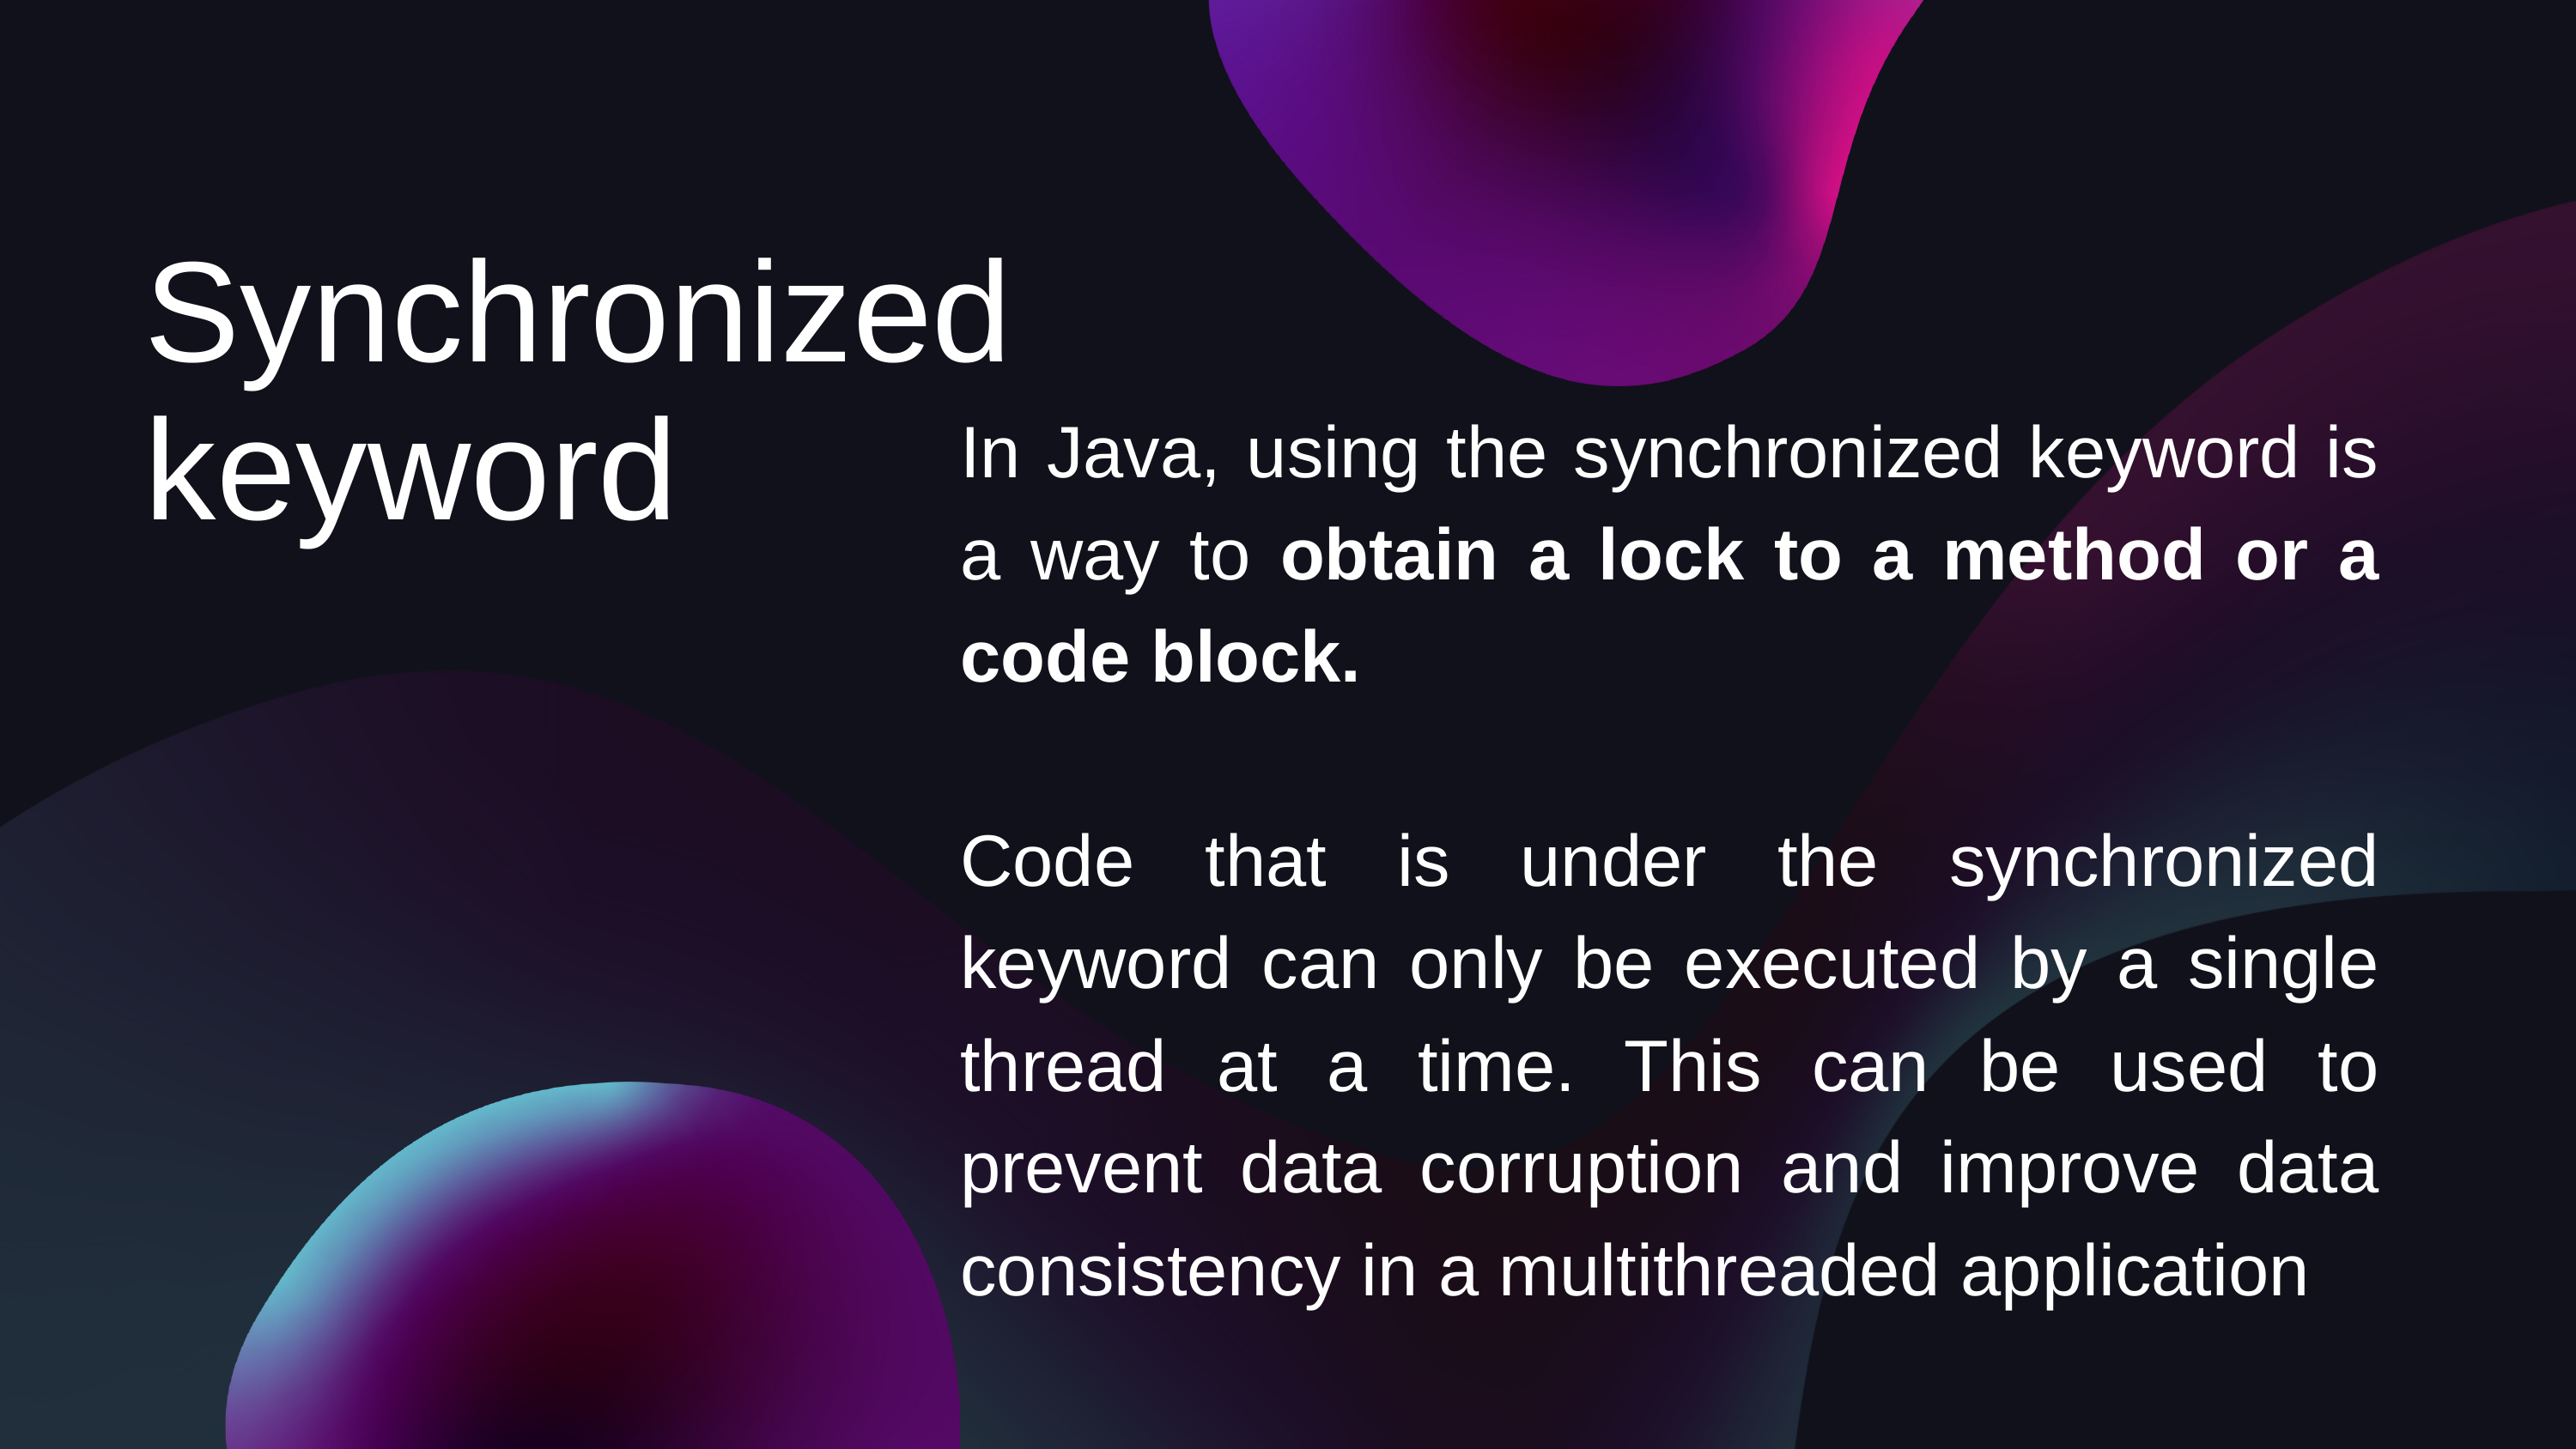

Synchronized keyword

In Java, using the synchronized keyword is a way to obtain a lock to a method or a code block.

Code that is under the synchronized keyword can only be executed by a single thread at a time. This can be used to prevent data corruption and improve data consistency in a multithreaded application